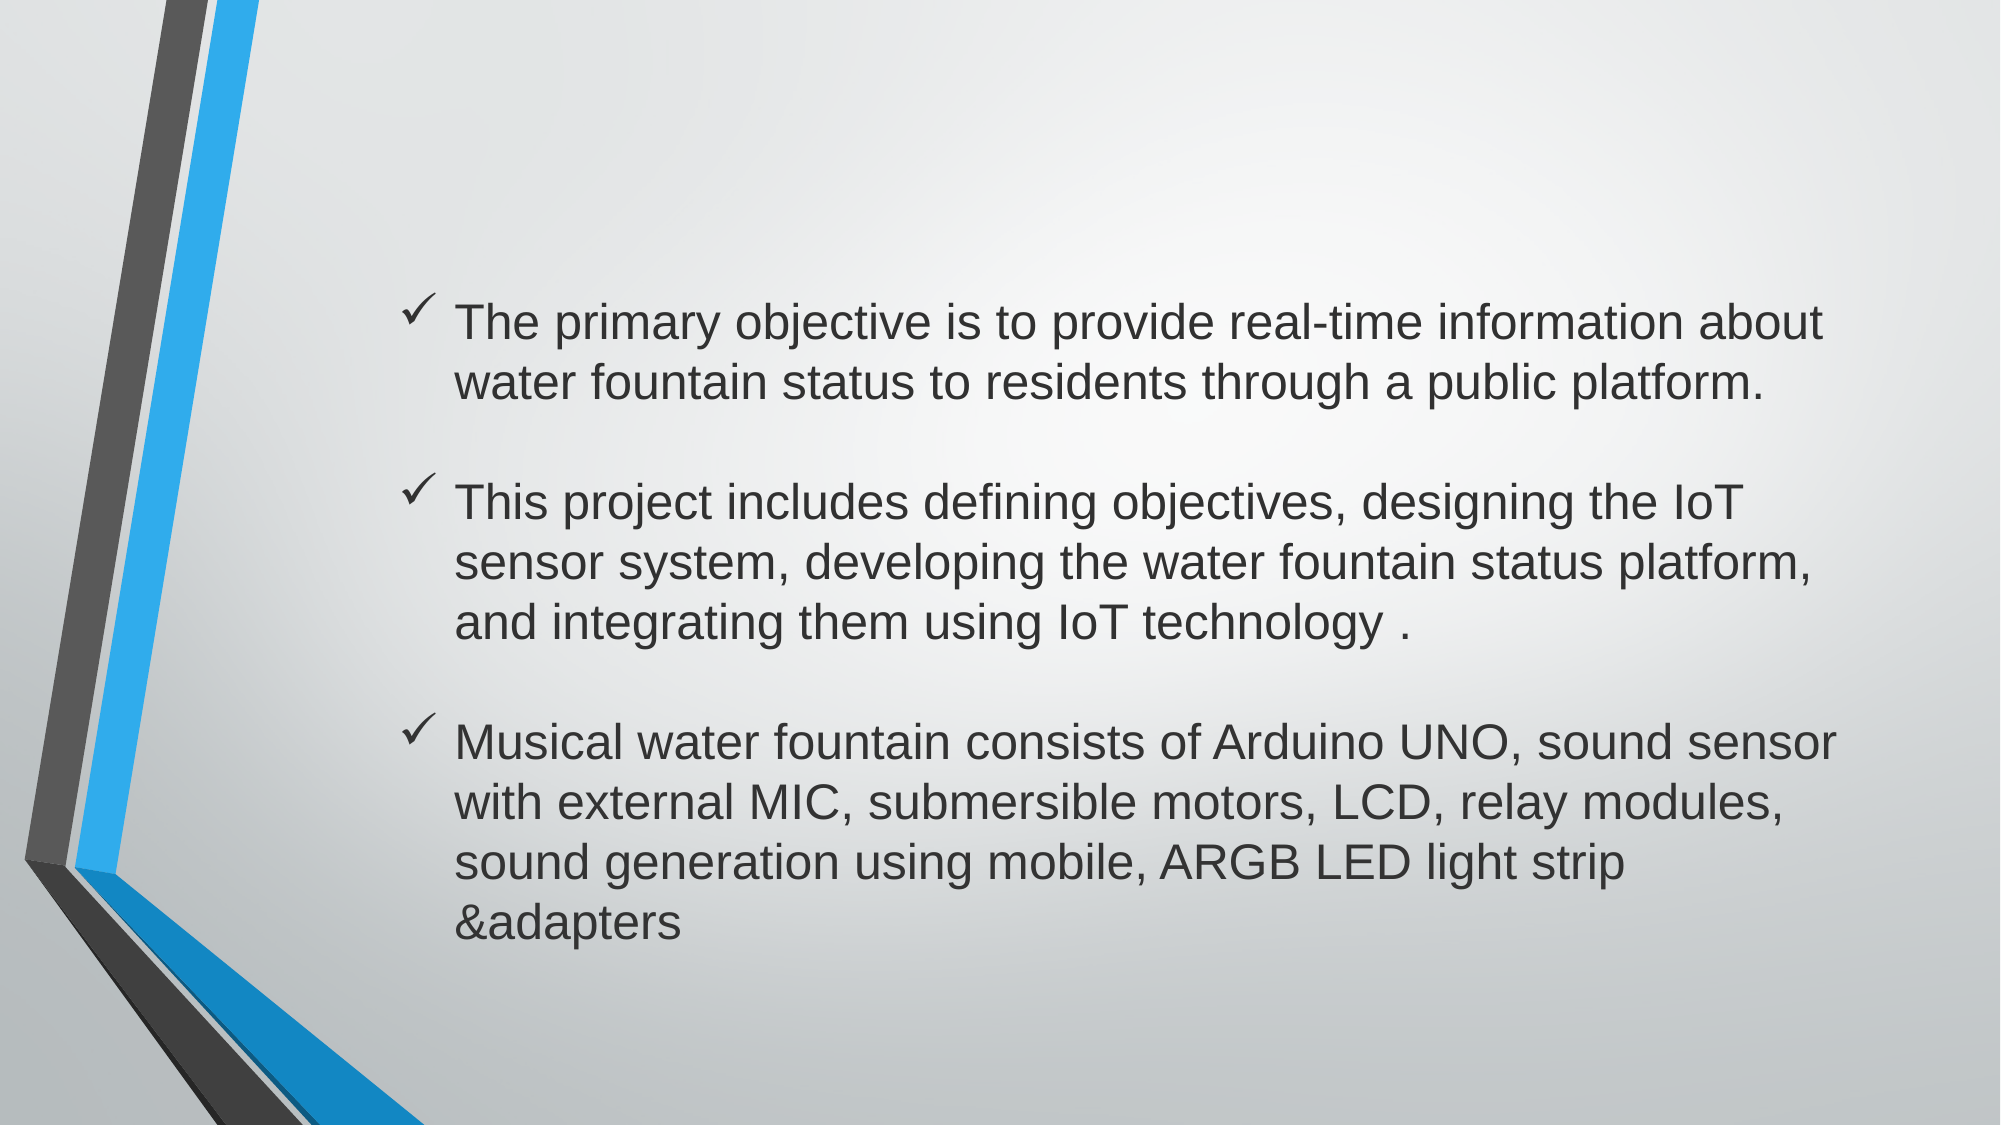

The primary objective is to provide real-time information about water fountain status to residents through a public platform.

This project includes defining objectives, designing the IoT sensor system, developing the water fountain status platform, and integrating them using IoT technology .

Musical water fountain consists of Arduino UNO, sound sensor with external MIC, submersible motors, LCD, relay modules, sound generation using mobile, ARGB LED light strip &adapters